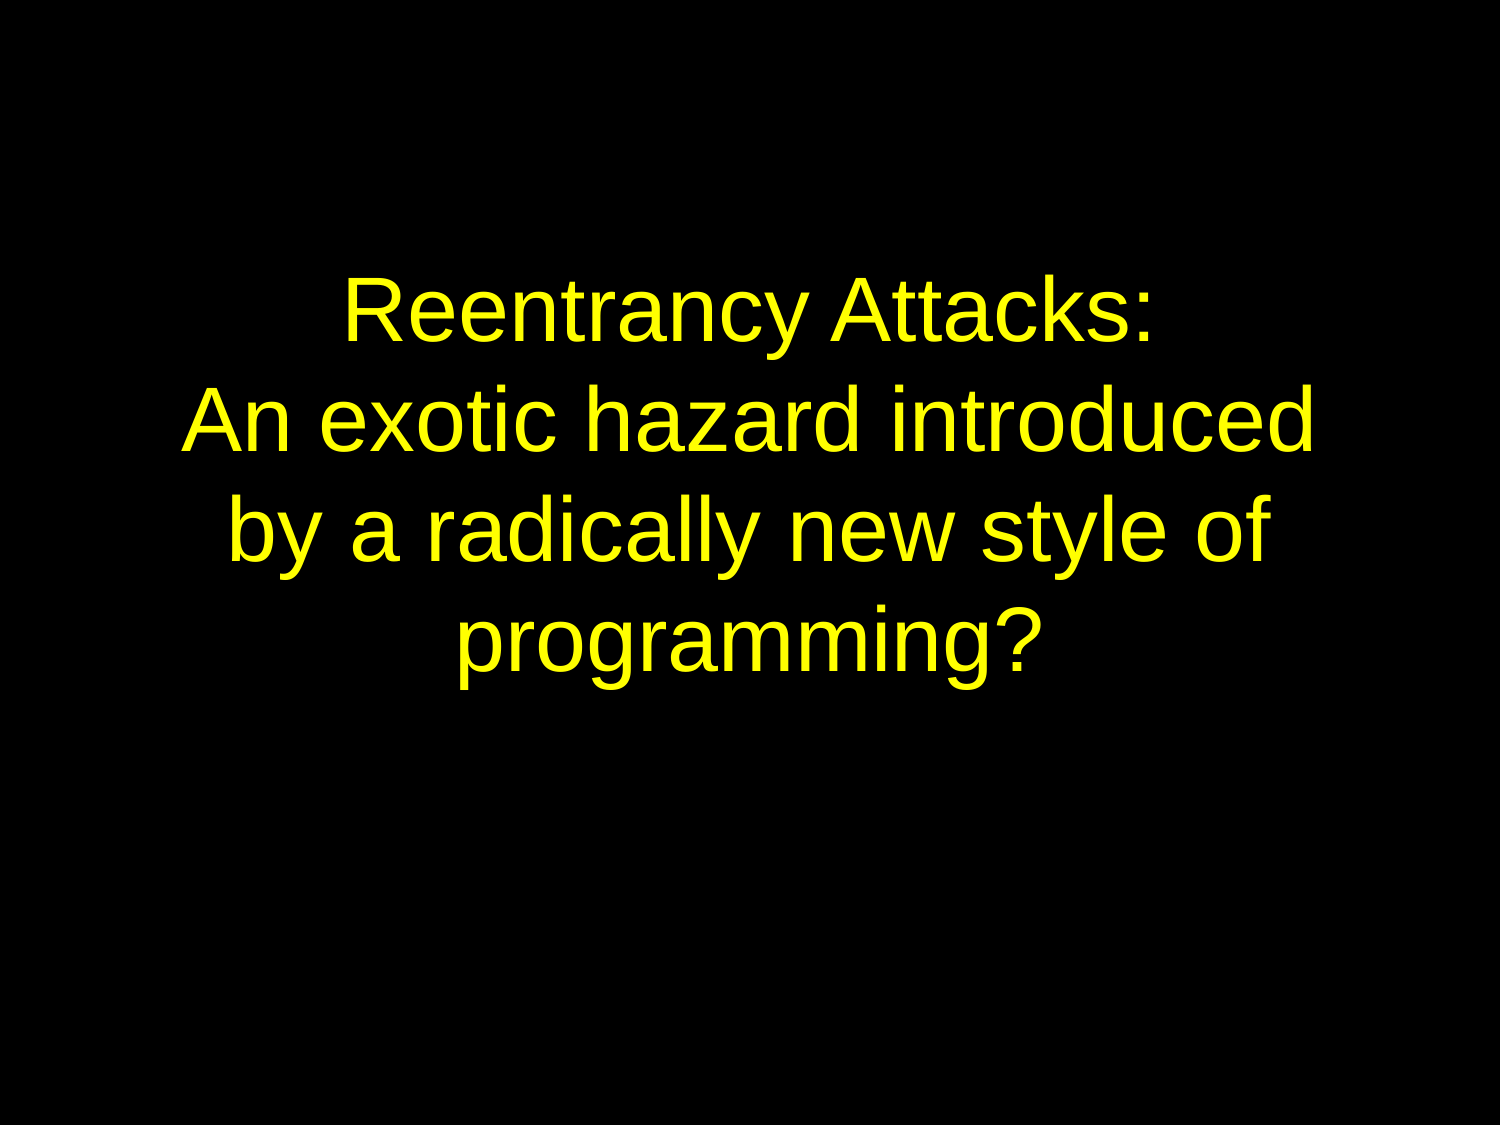

# Reentrancy Attacks: An exotic hazard introduced by a radically new style of programming?